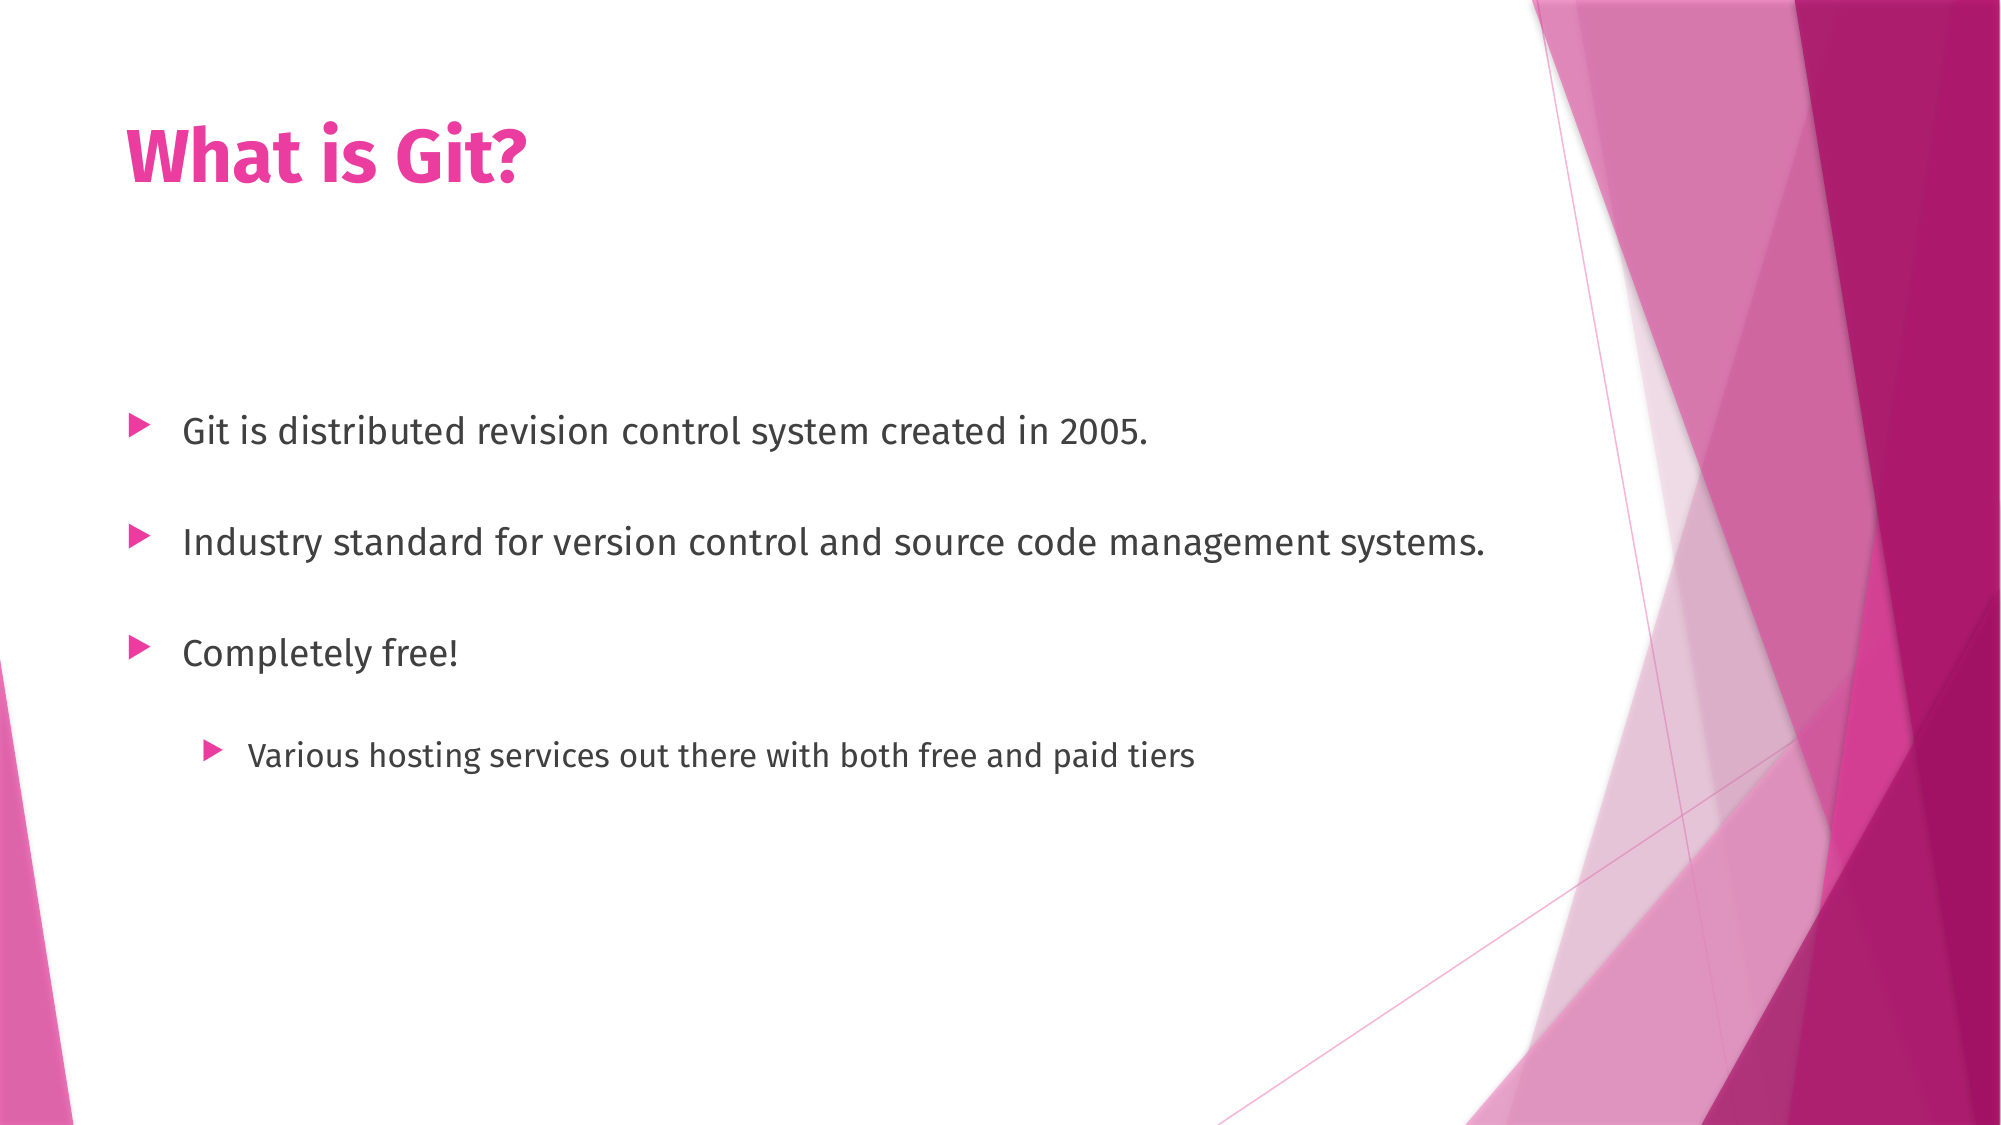

# What is Git?
Git is distributed revision control system created in 2005.
Industry standard for version control and source code management systems.
Completely free!
Various hosting services out there with both free and paid tiers